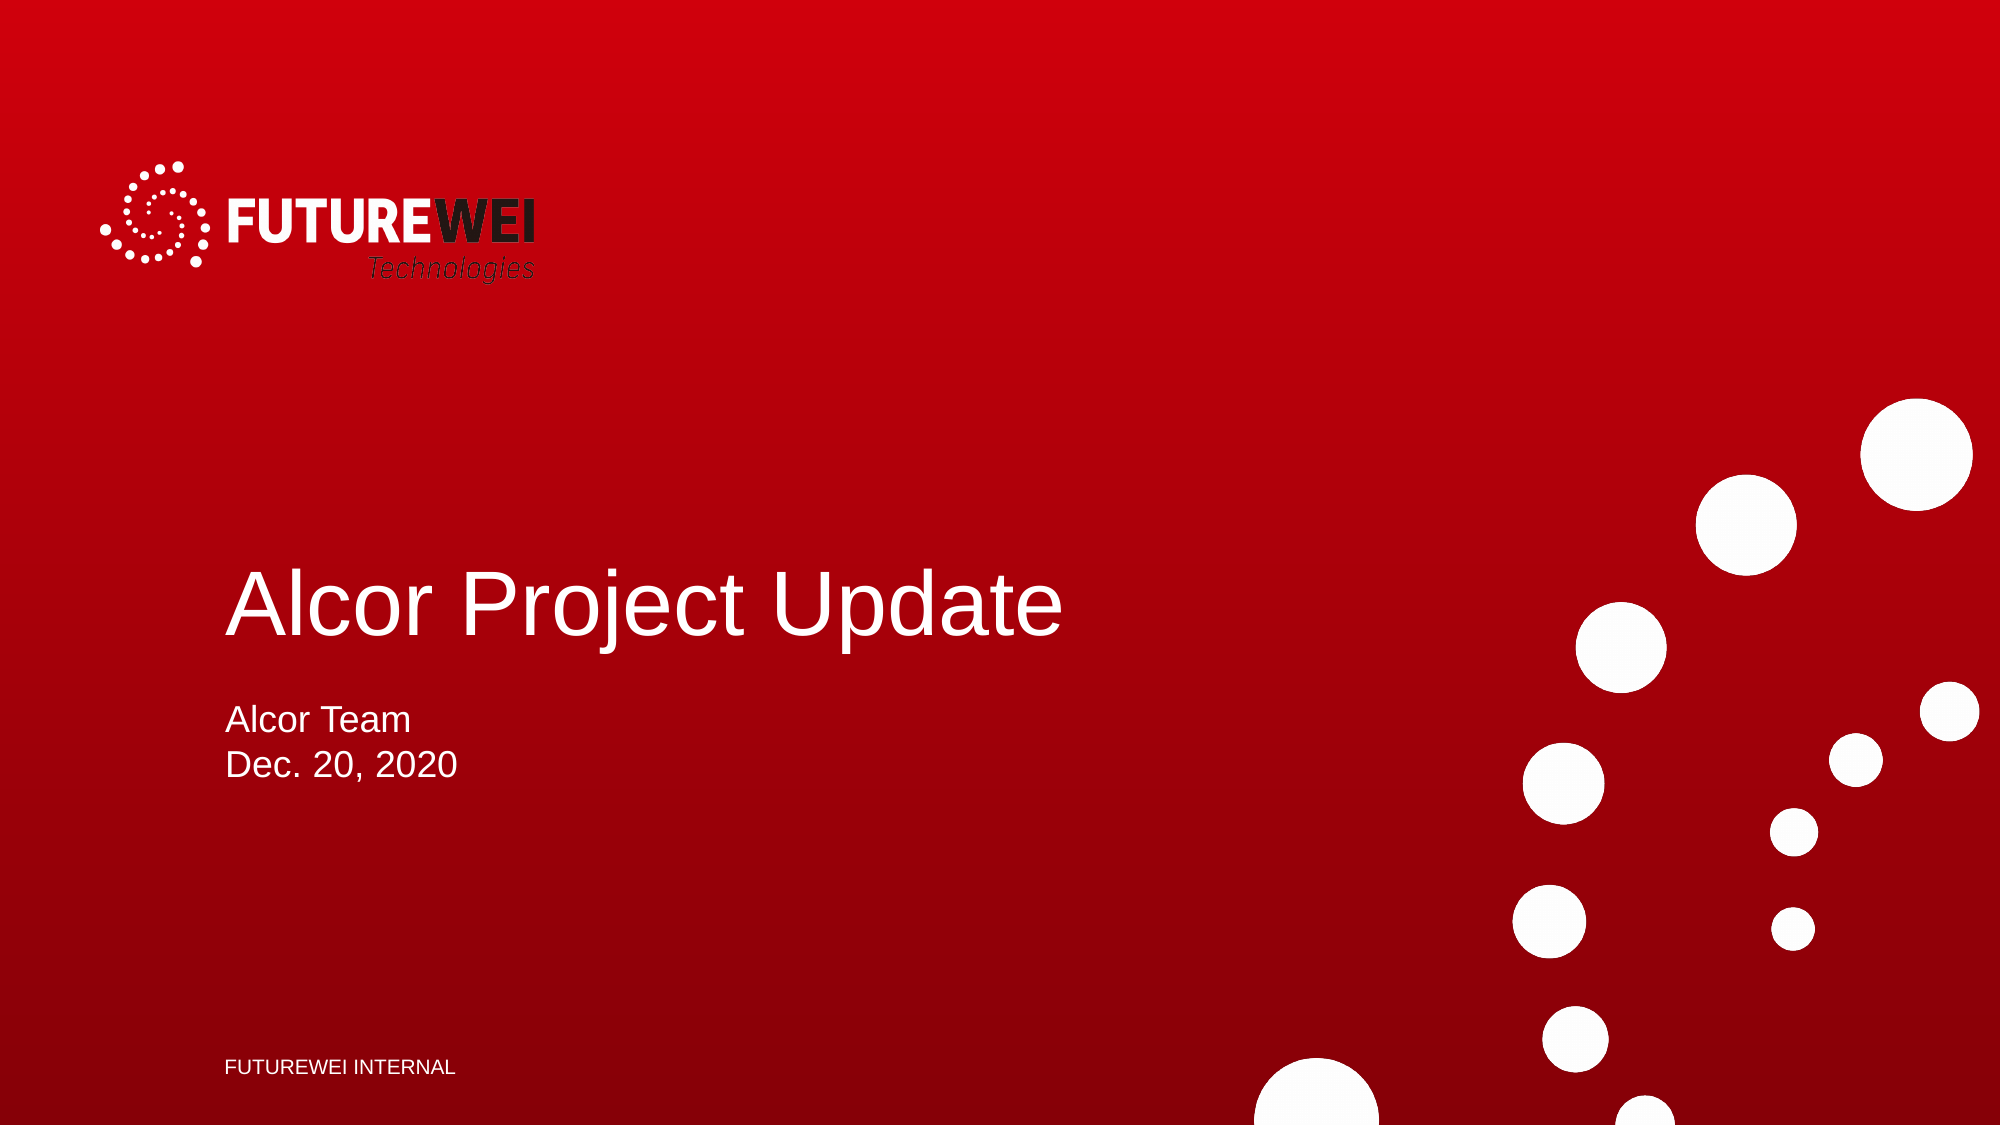

# Alcor Project Update
Alcor Team
Dec. 20, 2020